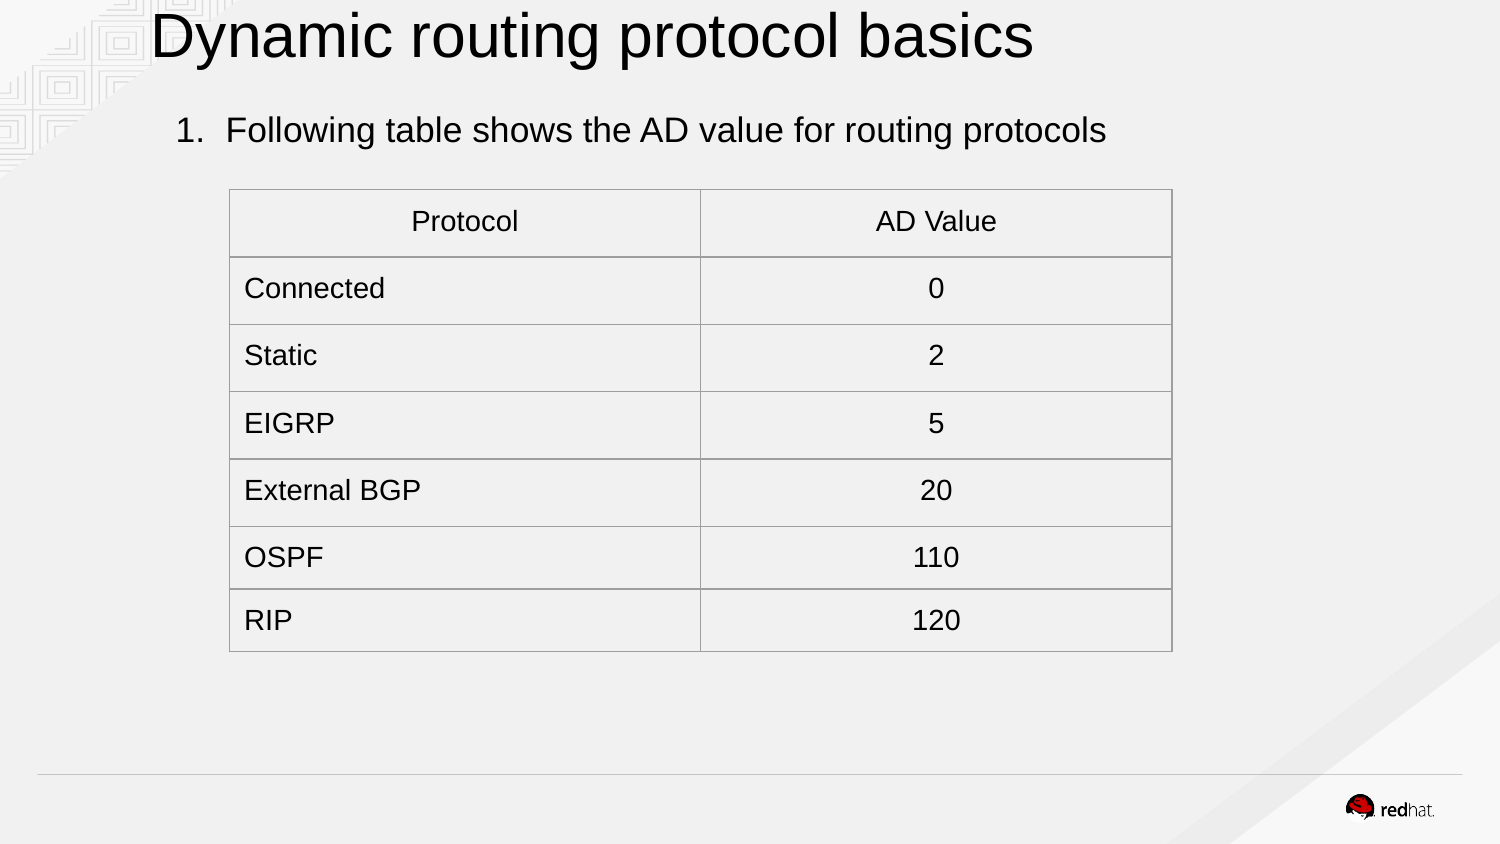

# Dynamic routing protocol basics
Following table shows the AD value for routing protocols

| Protocol | AD Value |
| --- | --- |
| Connected | 0 |
| Static | 2 |
| EIGRP | 5 |
| External BGP | 20 |
| OSPF | 110 |
| RIP | 120 |